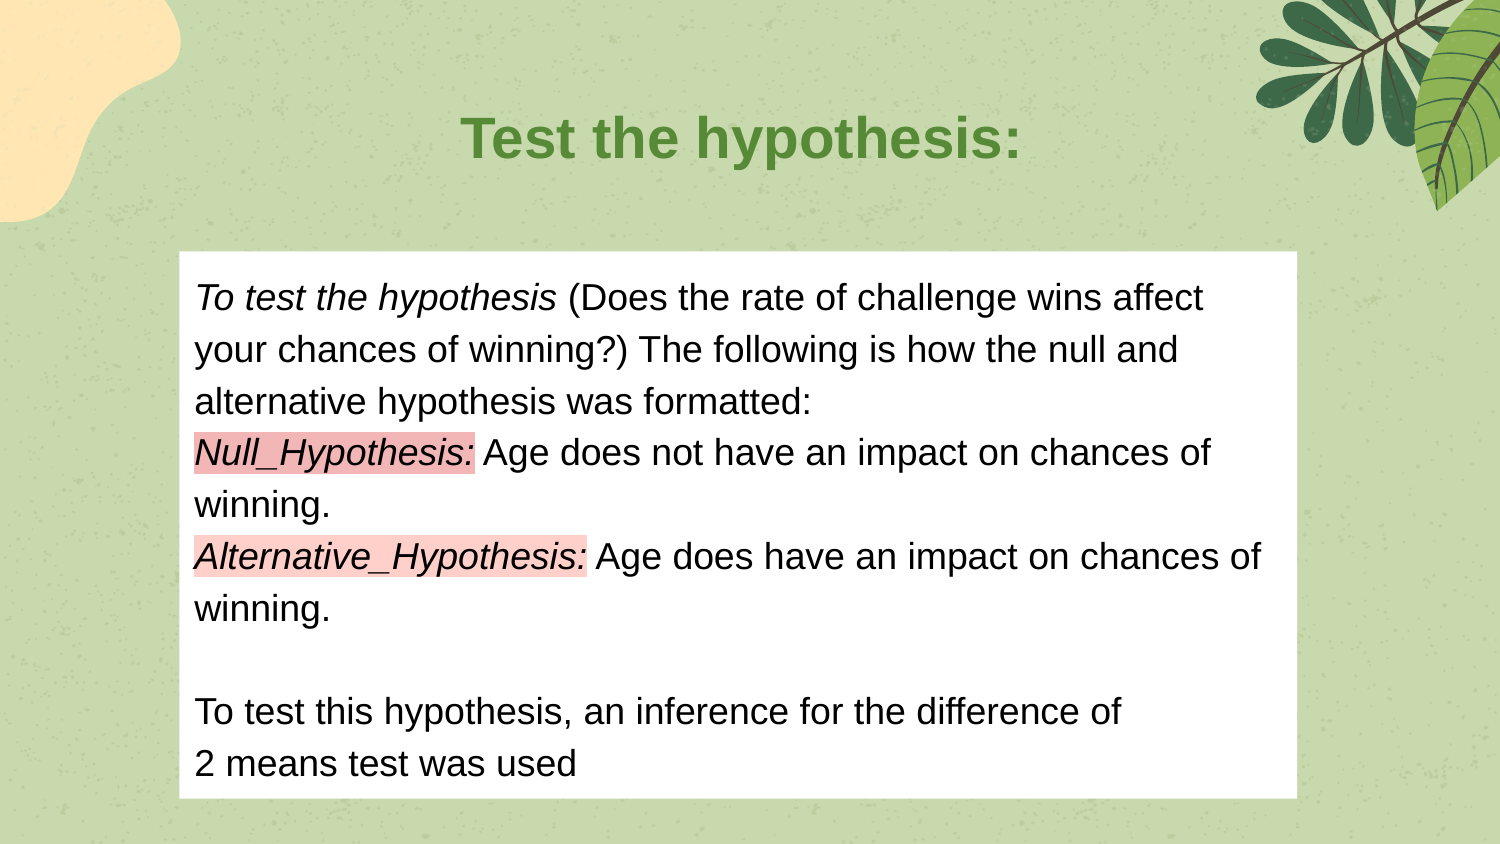

# Test the hypothesis:
To test the hypothesis (Does the rate of challenge wins affect your chances of winning?) The following is how the null and alternative hypothesis was formatted:
Null_Hypothesis: Age does not have an impact on chances of winning.
Alternative_Hypothesis: Age does have an impact on chances of winning.

To test this hypothesis, an inference for the difference of
2 means test was used